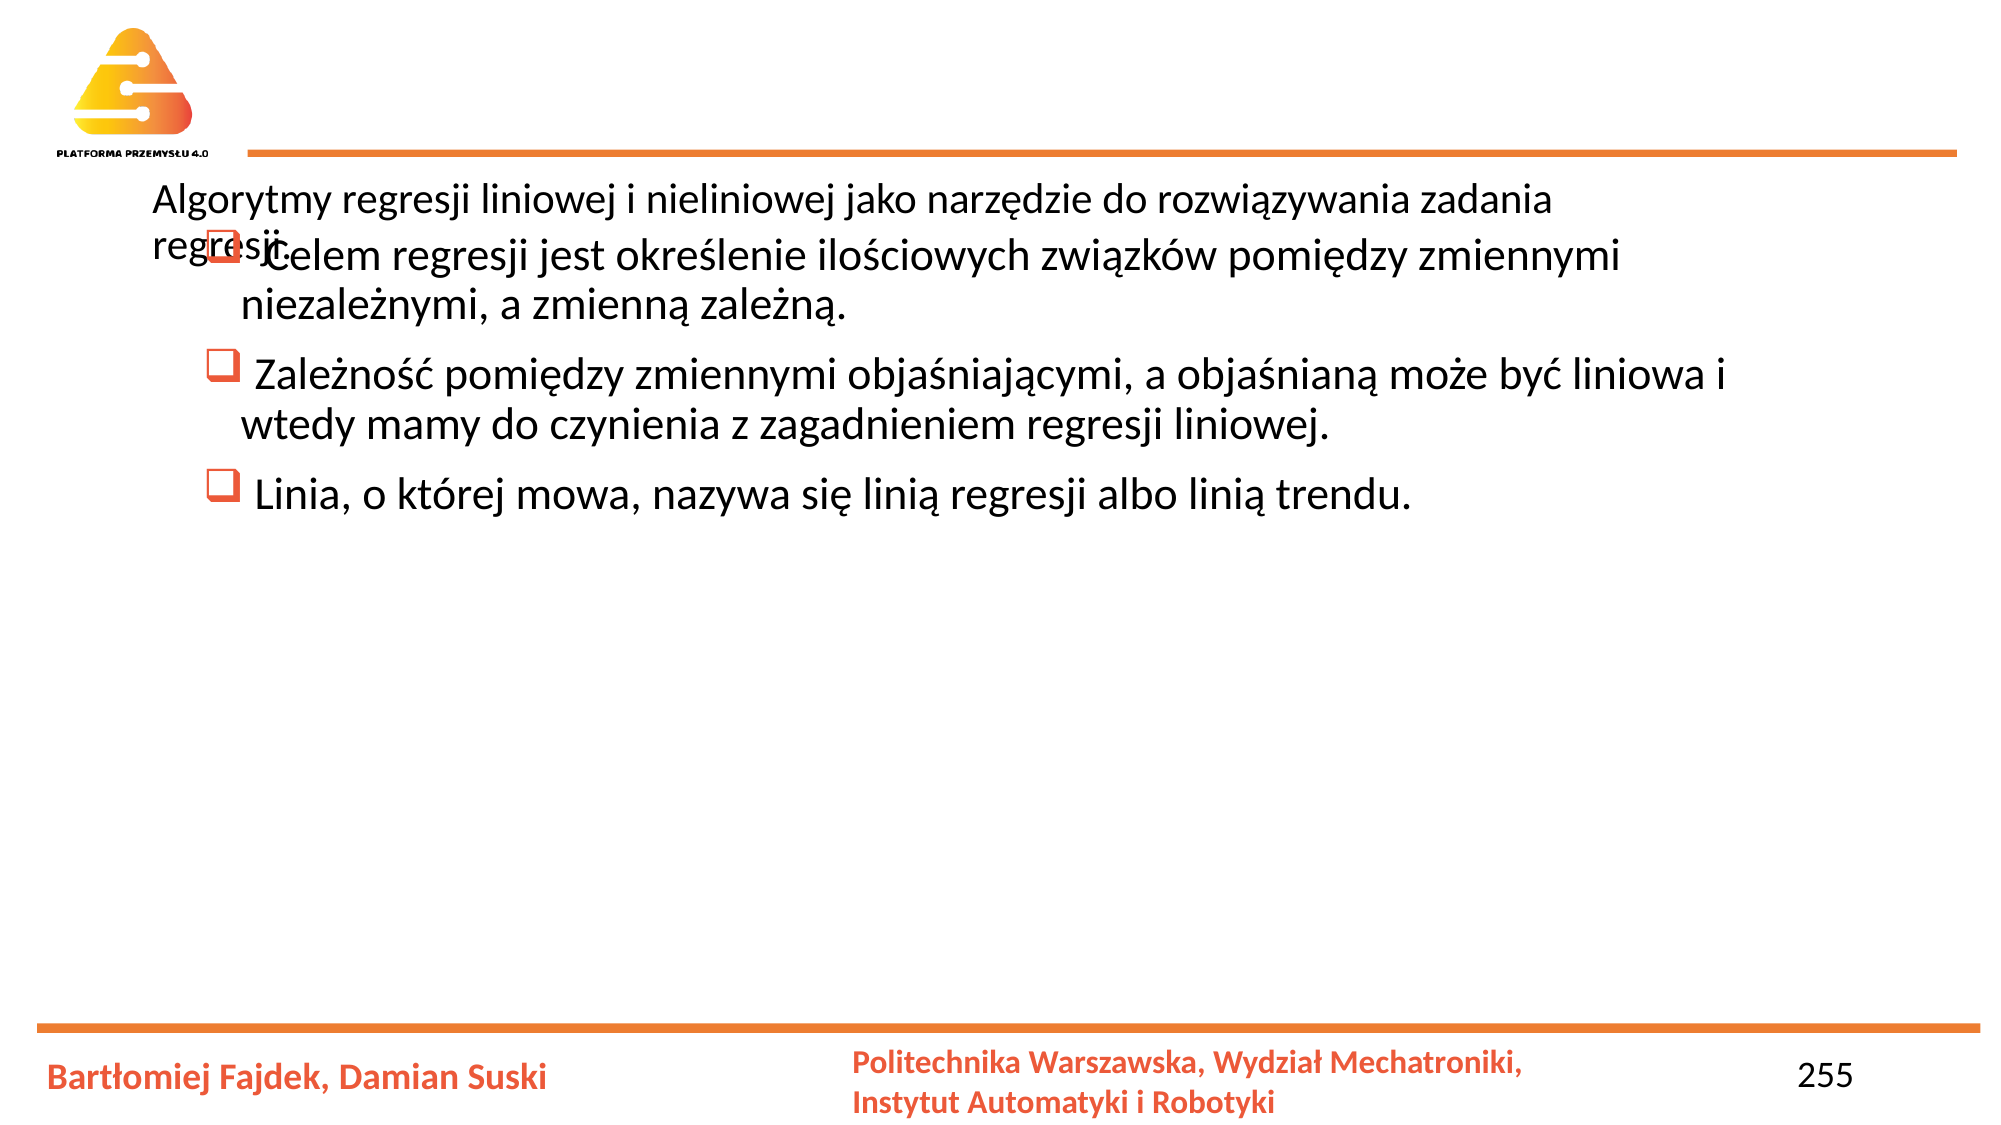

# Algorytmy regresji liniowej i nieliniowej jako narzędzie do rozwiązywania zadania regresji.
  Celem regresji jest określenie ilościowych związków pomiędzy zmiennymi niezależnymi, a zmienną zależną.
 Zależność pomiędzy zmiennymi objaśniającymi, a objaśnianą może być liniowa i wtedy mamy do czynienia z zagadnieniem regresji liniowej.
 Linia, o której mowa, nazywa się linią regresji albo linią trendu.
255